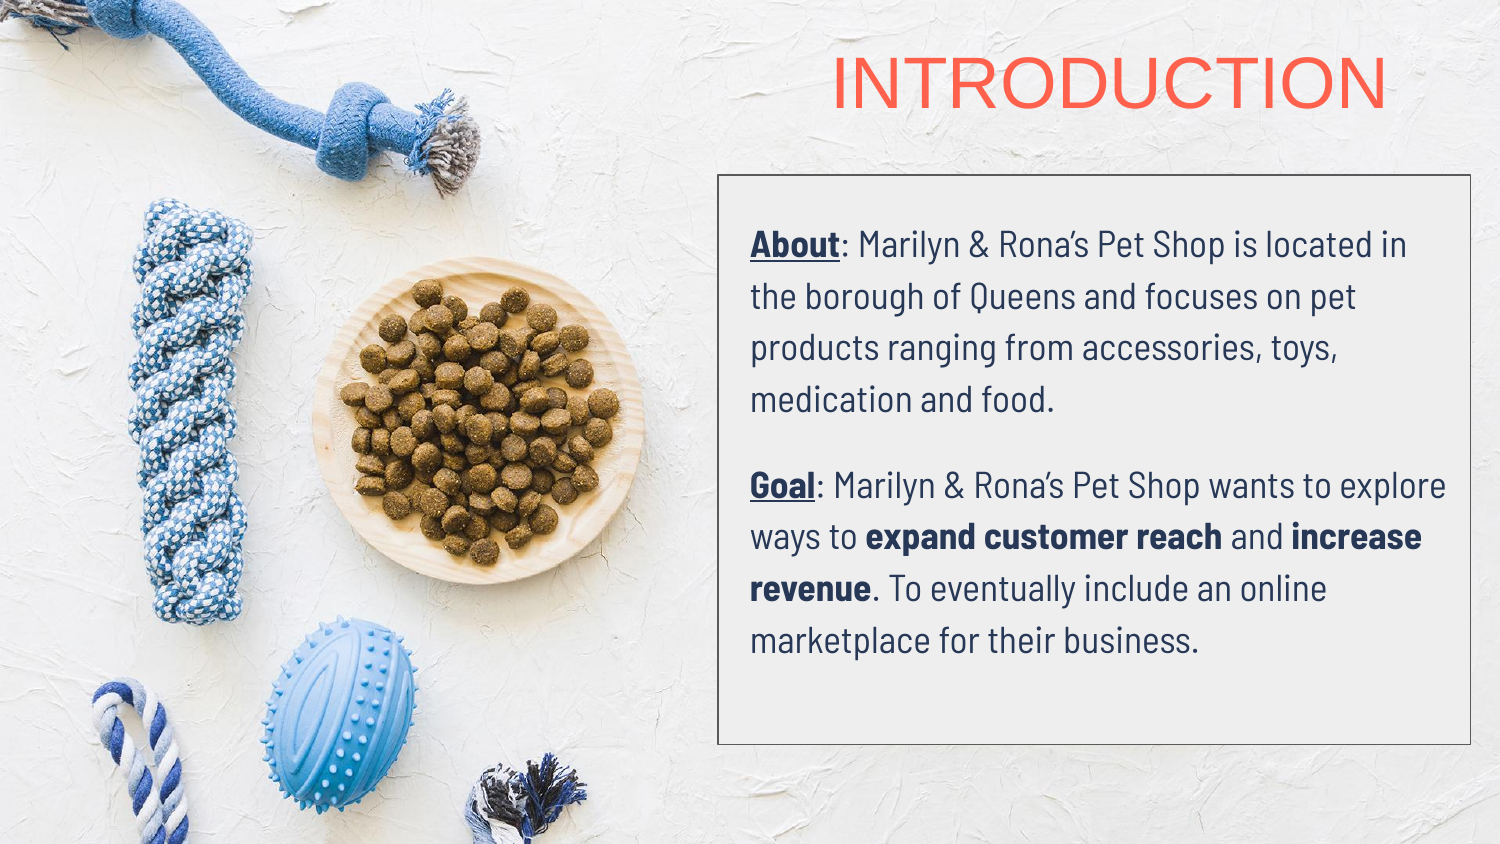

INTRODUCTION

About: Marilyn & Rona’s Pet Shop is located in the borough of Queens and focuses on pet products ranging from accessories, toys, medication and food.
Goal: Marilyn & Rona’s Pet Shop wants to explore ways to expand customer reach and increase revenue. To eventually include an online marketplace for their business.